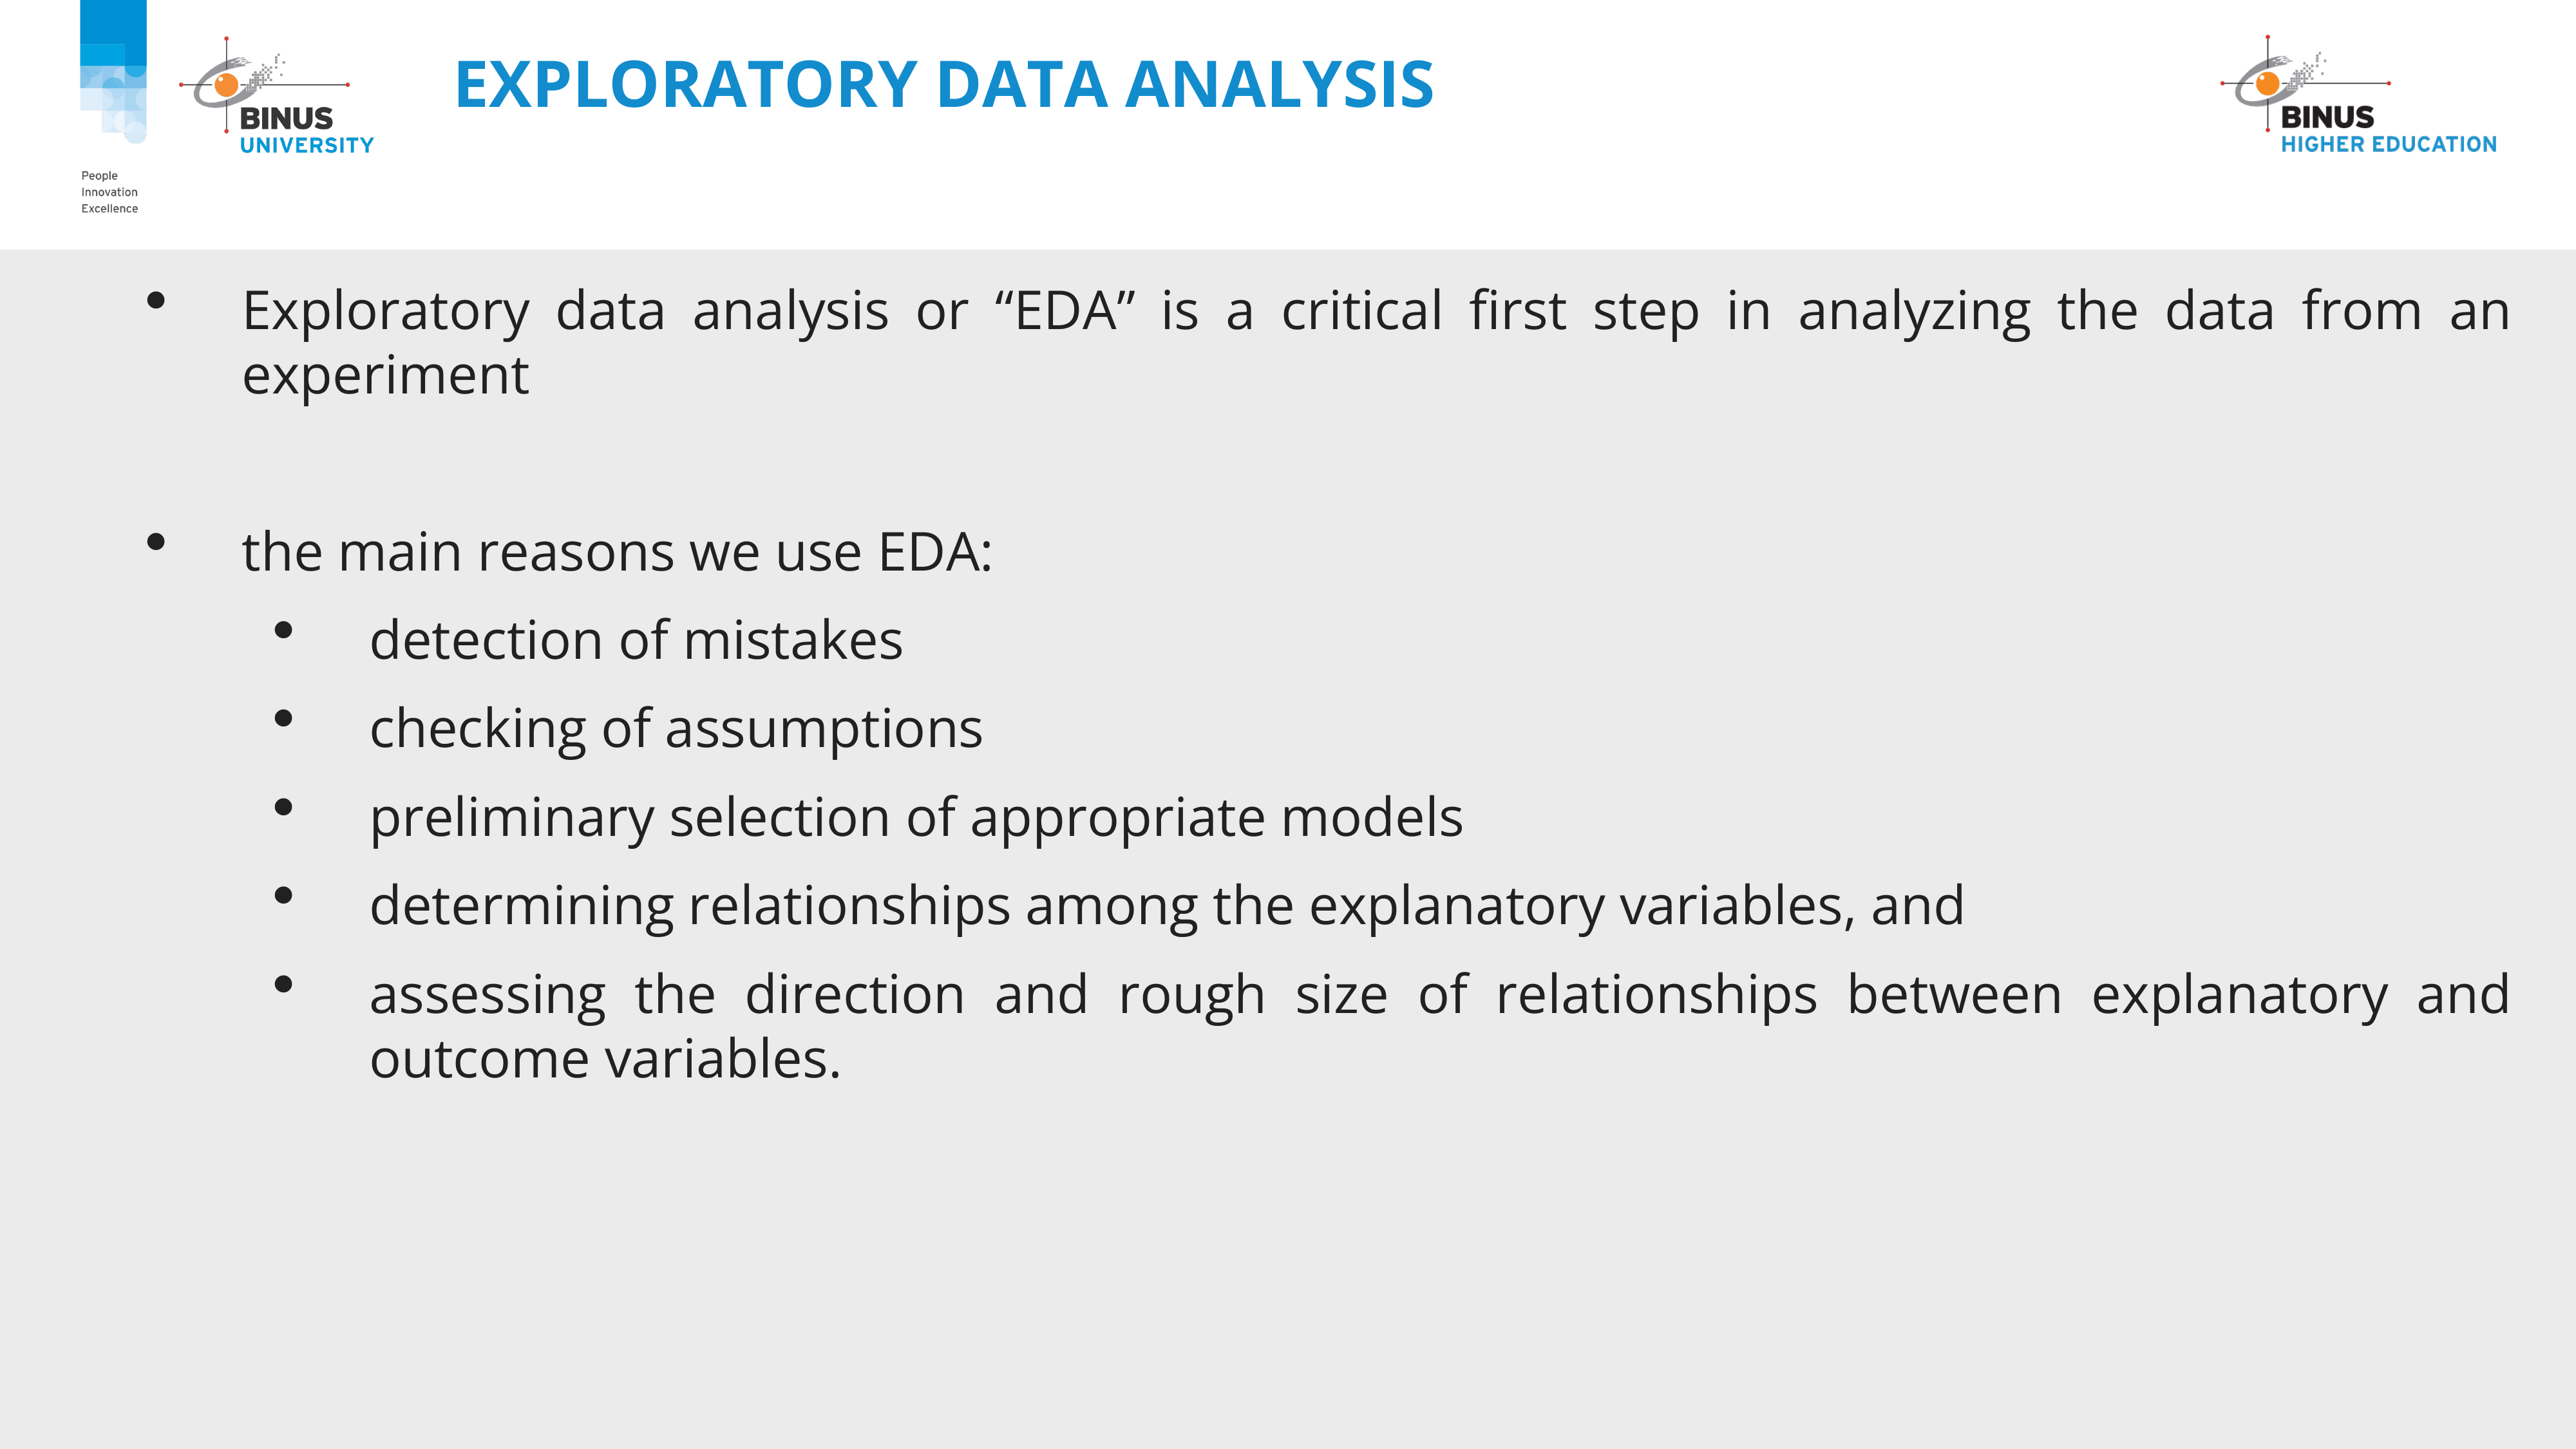

# Exploratory Data Analysis
Exploratory data analysis or “EDA” is a critical first step in analyzing the data from an experiment

the main reasons we use EDA:
detection of mistakes
checking of assumptions
preliminary selection of appropriate models
determining relationships among the explanatory variables, and
assessing the direction and rough size of relationships between explanatory and outcome variables.